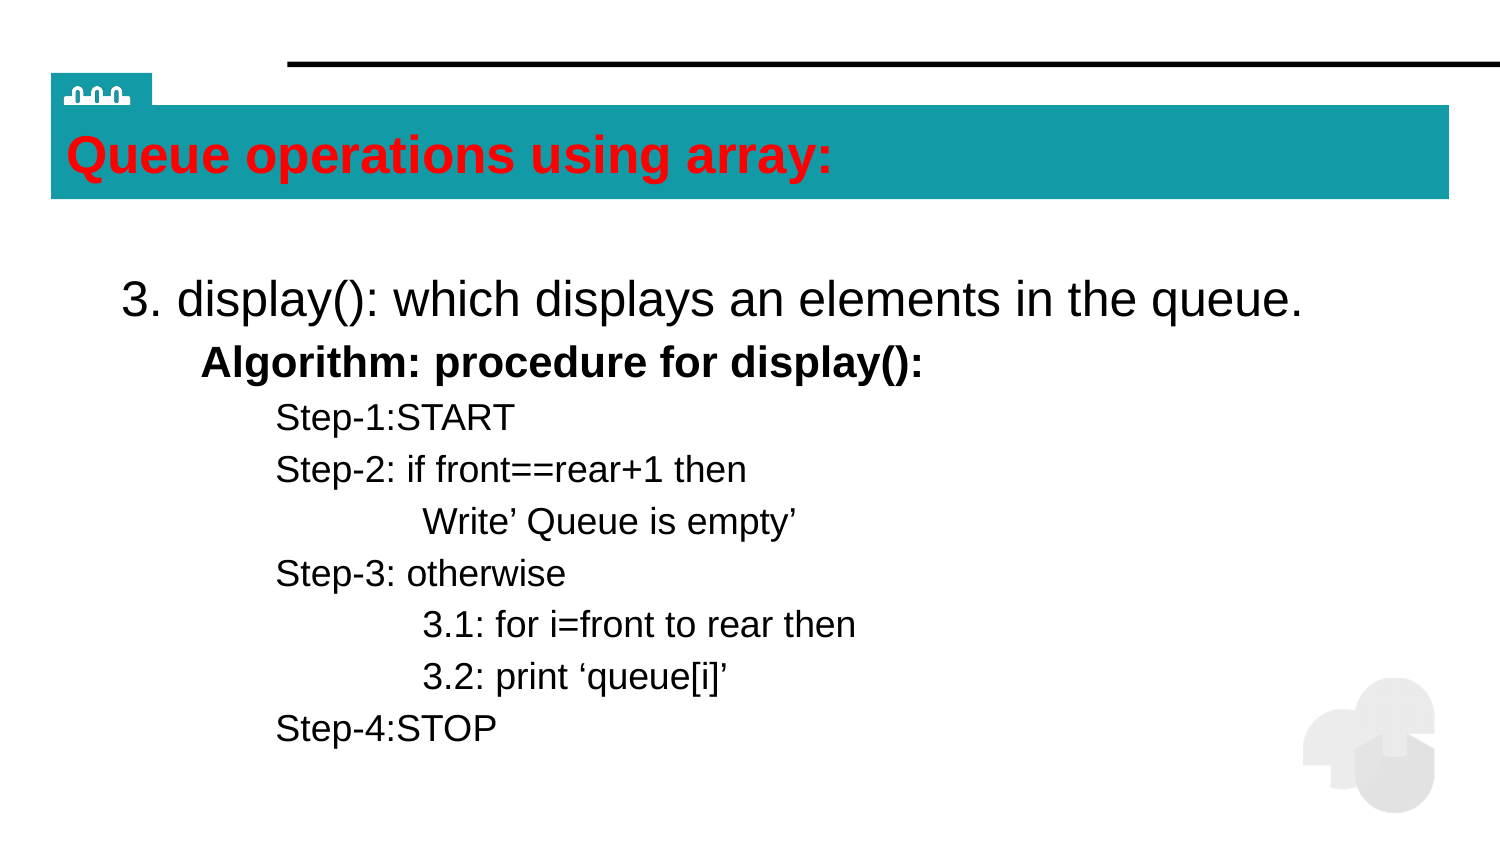

# Queue operations using array:
3. display(): which displays an elements in the queue.
Algorithm: procedure for display():
Step-1:START
Step-2: if front==rear+1 then
              Write’ Queue is empty’
Step-3: otherwise
              3.1: for i=front to rear then
              3.2: print ‘queue[i]’
Step-4:STOP

25